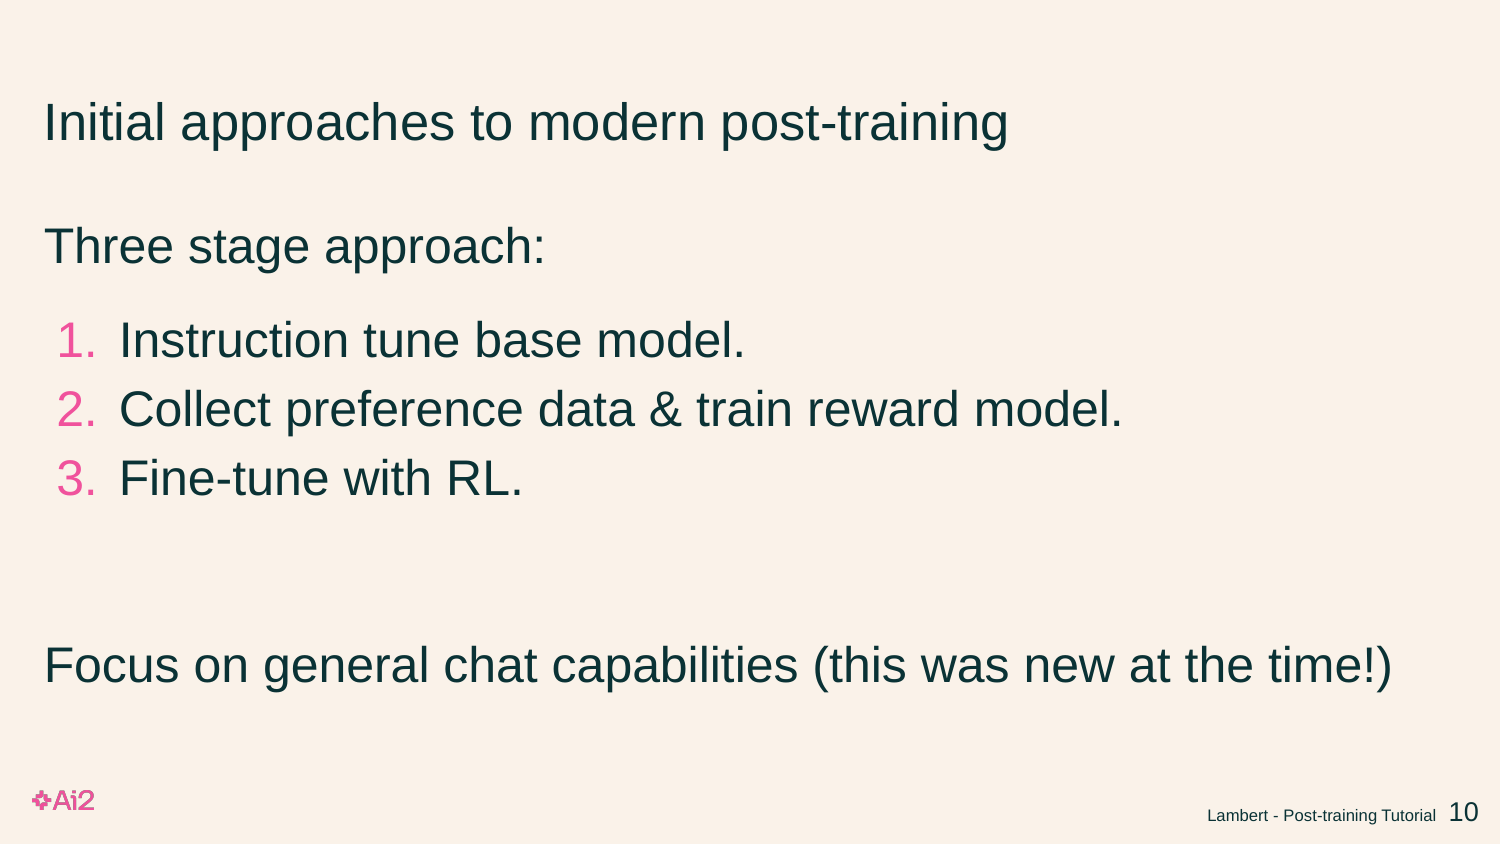

# Initial approaches to modern post-training

Three stage approach:
Instruction tune base model.
Collect preference data & train reward model.
Fine-tune with RL.

Focus on general chat capabilities (this was new at the time!)
Lambert - Post-training Tutorial   10